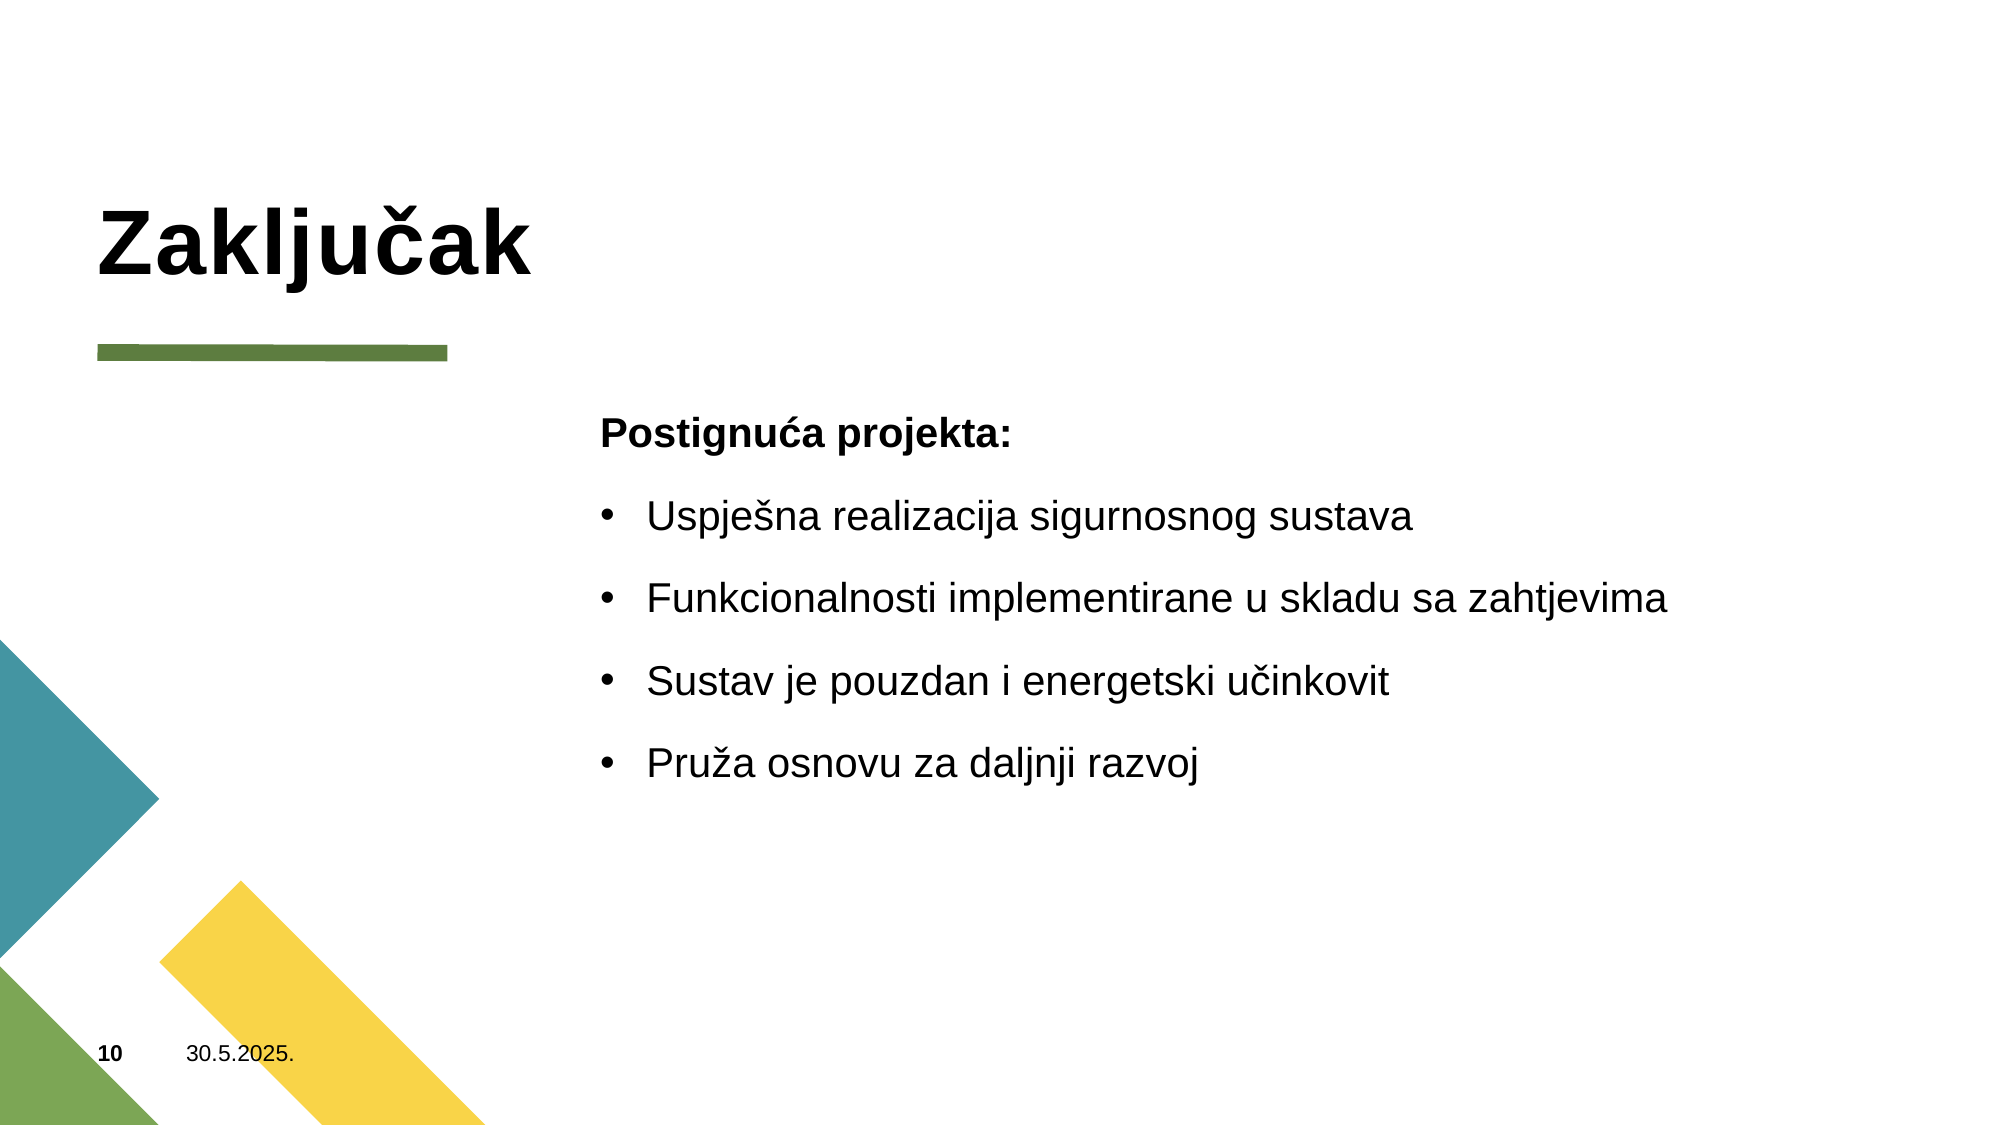

# Zaključak
Postignuća projekta:
Uspješna realizacija sigurnosnog sustava
Funkcionalnosti implementirane u skladu sa zahtjevima
Sustav je pouzdan i energetski učinkovit
Pruža osnovu za daljnji razvoj
10
30.5.2025.